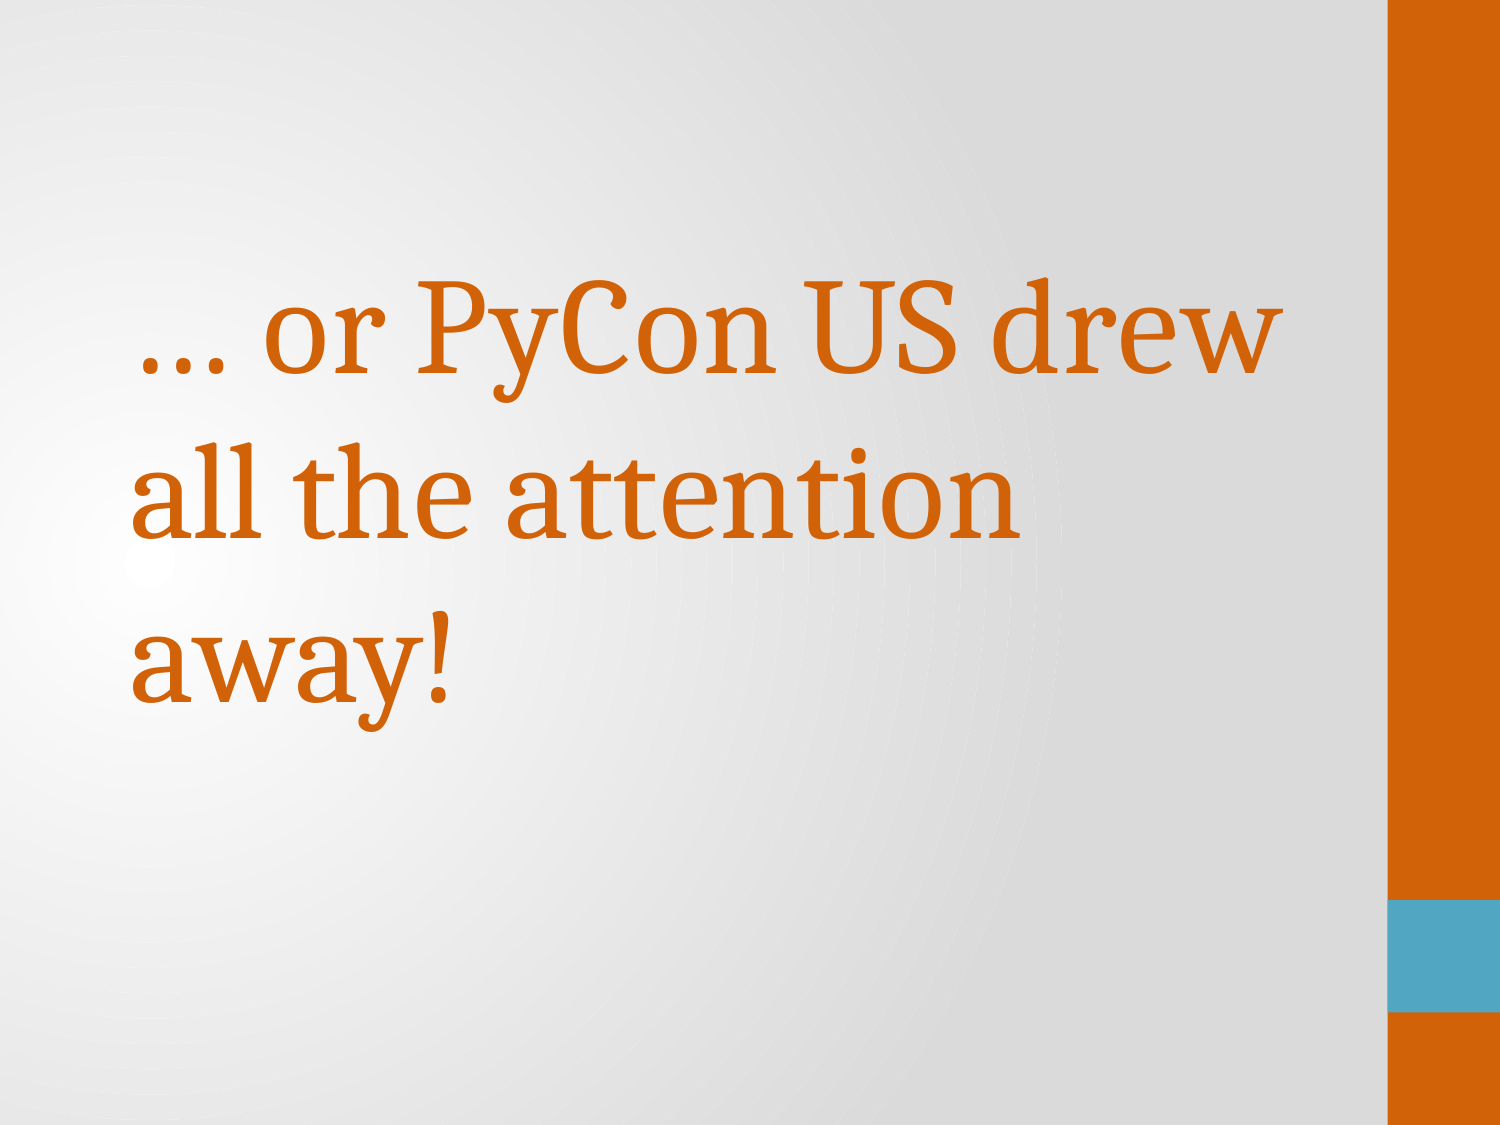

# … or PyCon US drew all the attention away!